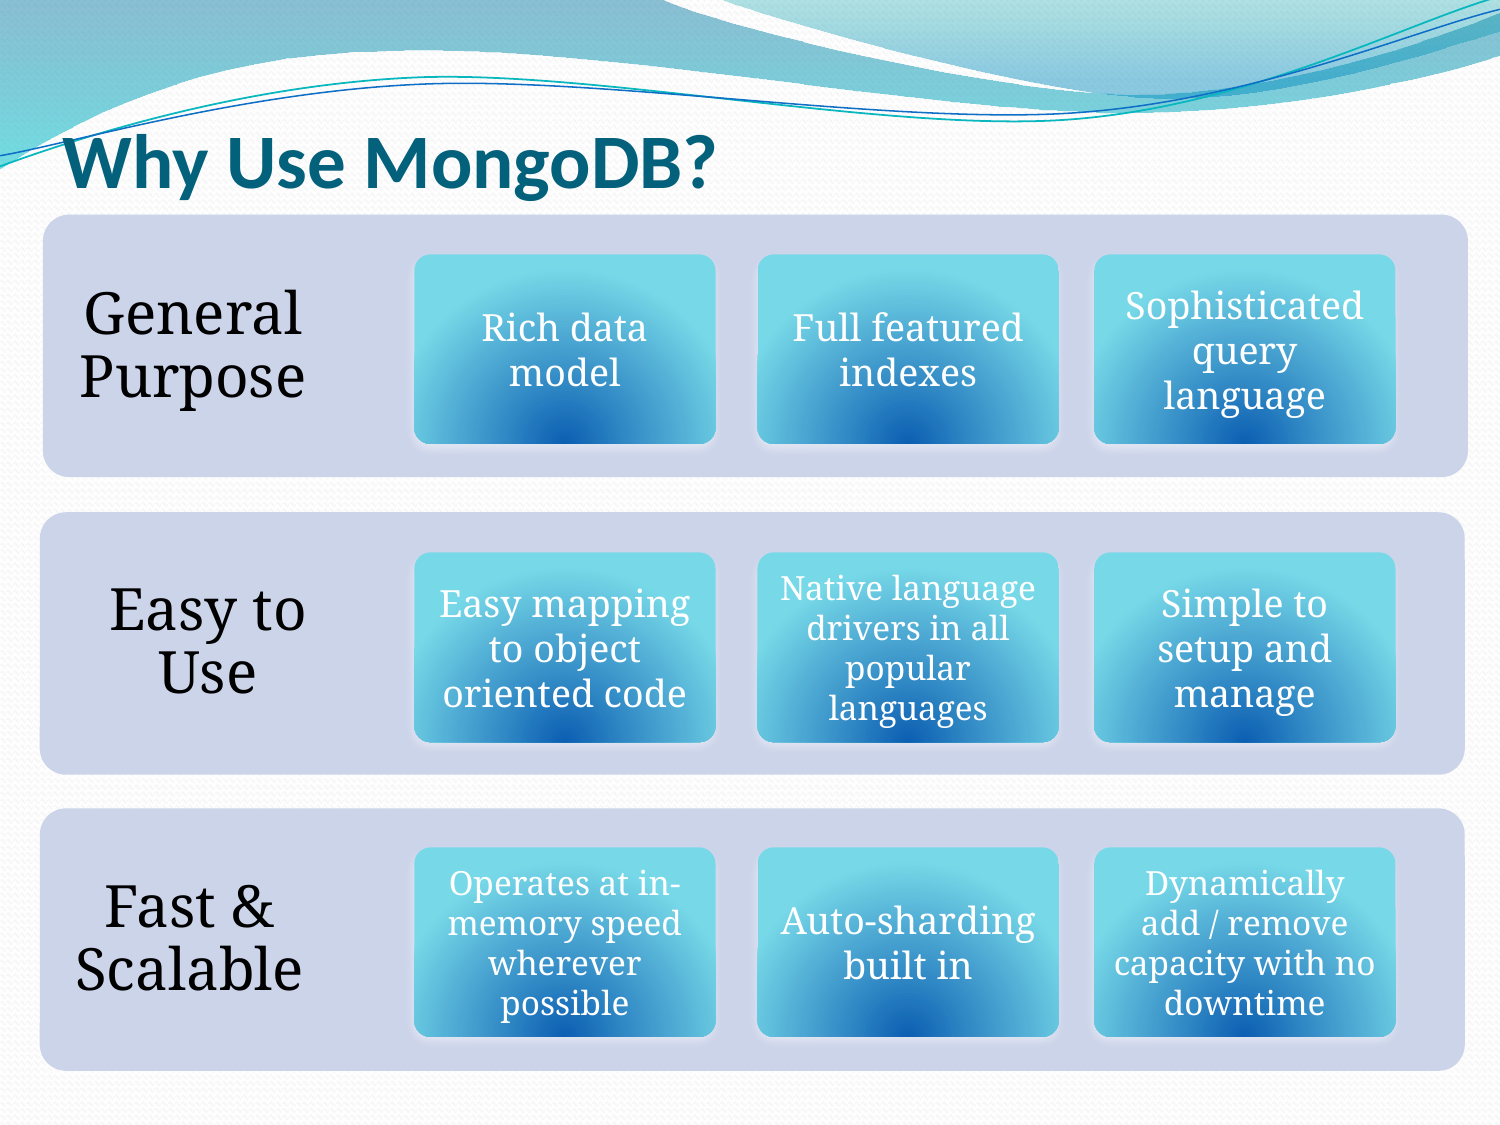

# Why Use MongoDB?

General Purpose
Rich data model
Full featured indexes
Sophisticated query language

Easy to Use
Easy mapping to object oriented code
Native language drivers in all popular languages
Simple to setup and manage

Fast & Scalable
Operates at in-memory speed wherever possible
Auto-sharding built in
Dynamically add / remove capacity with no downtime